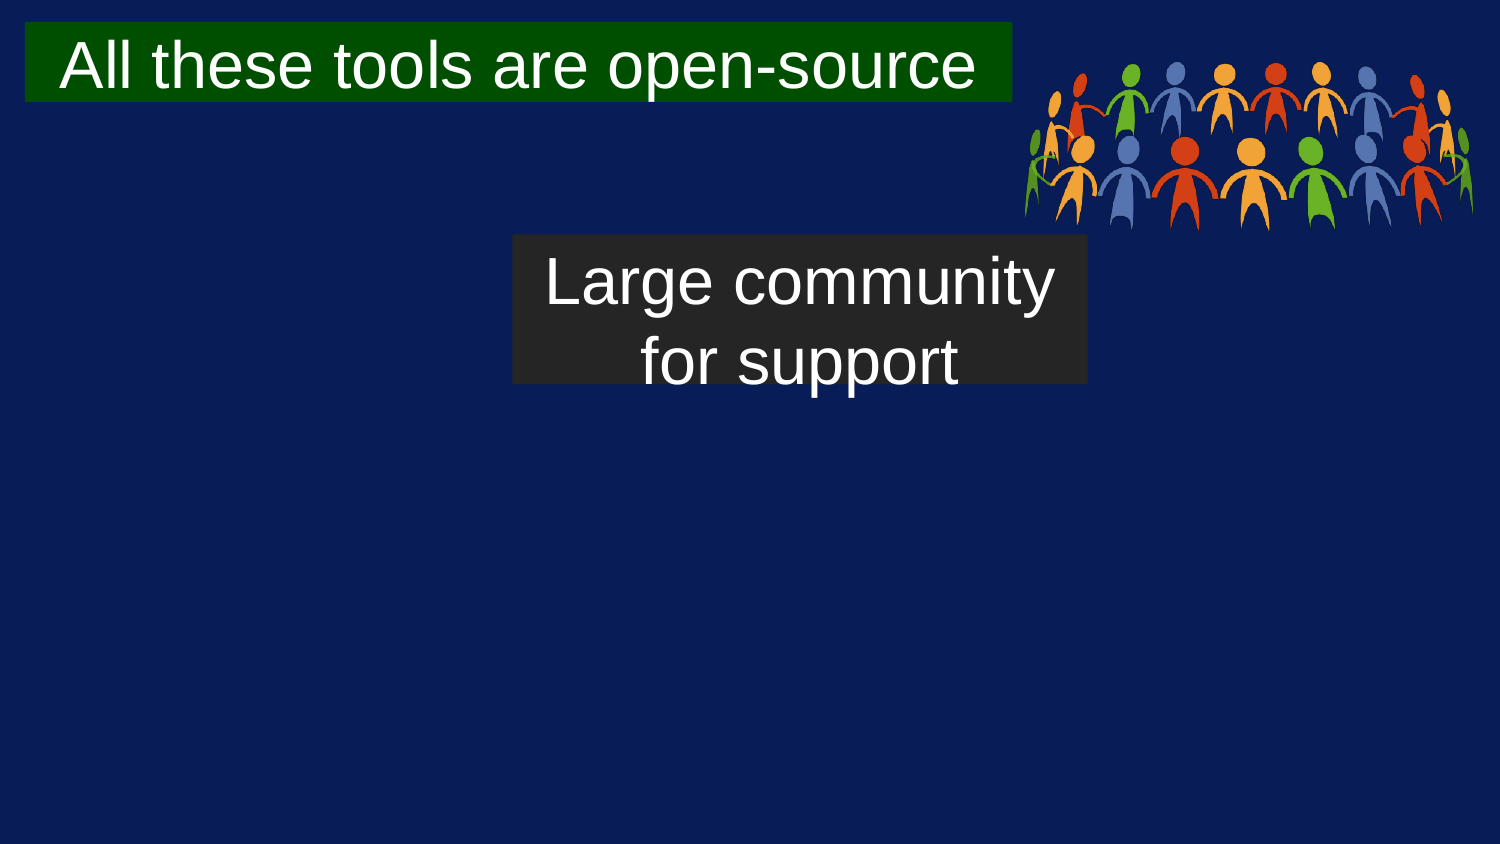

All these tools are open-source

Large community for support